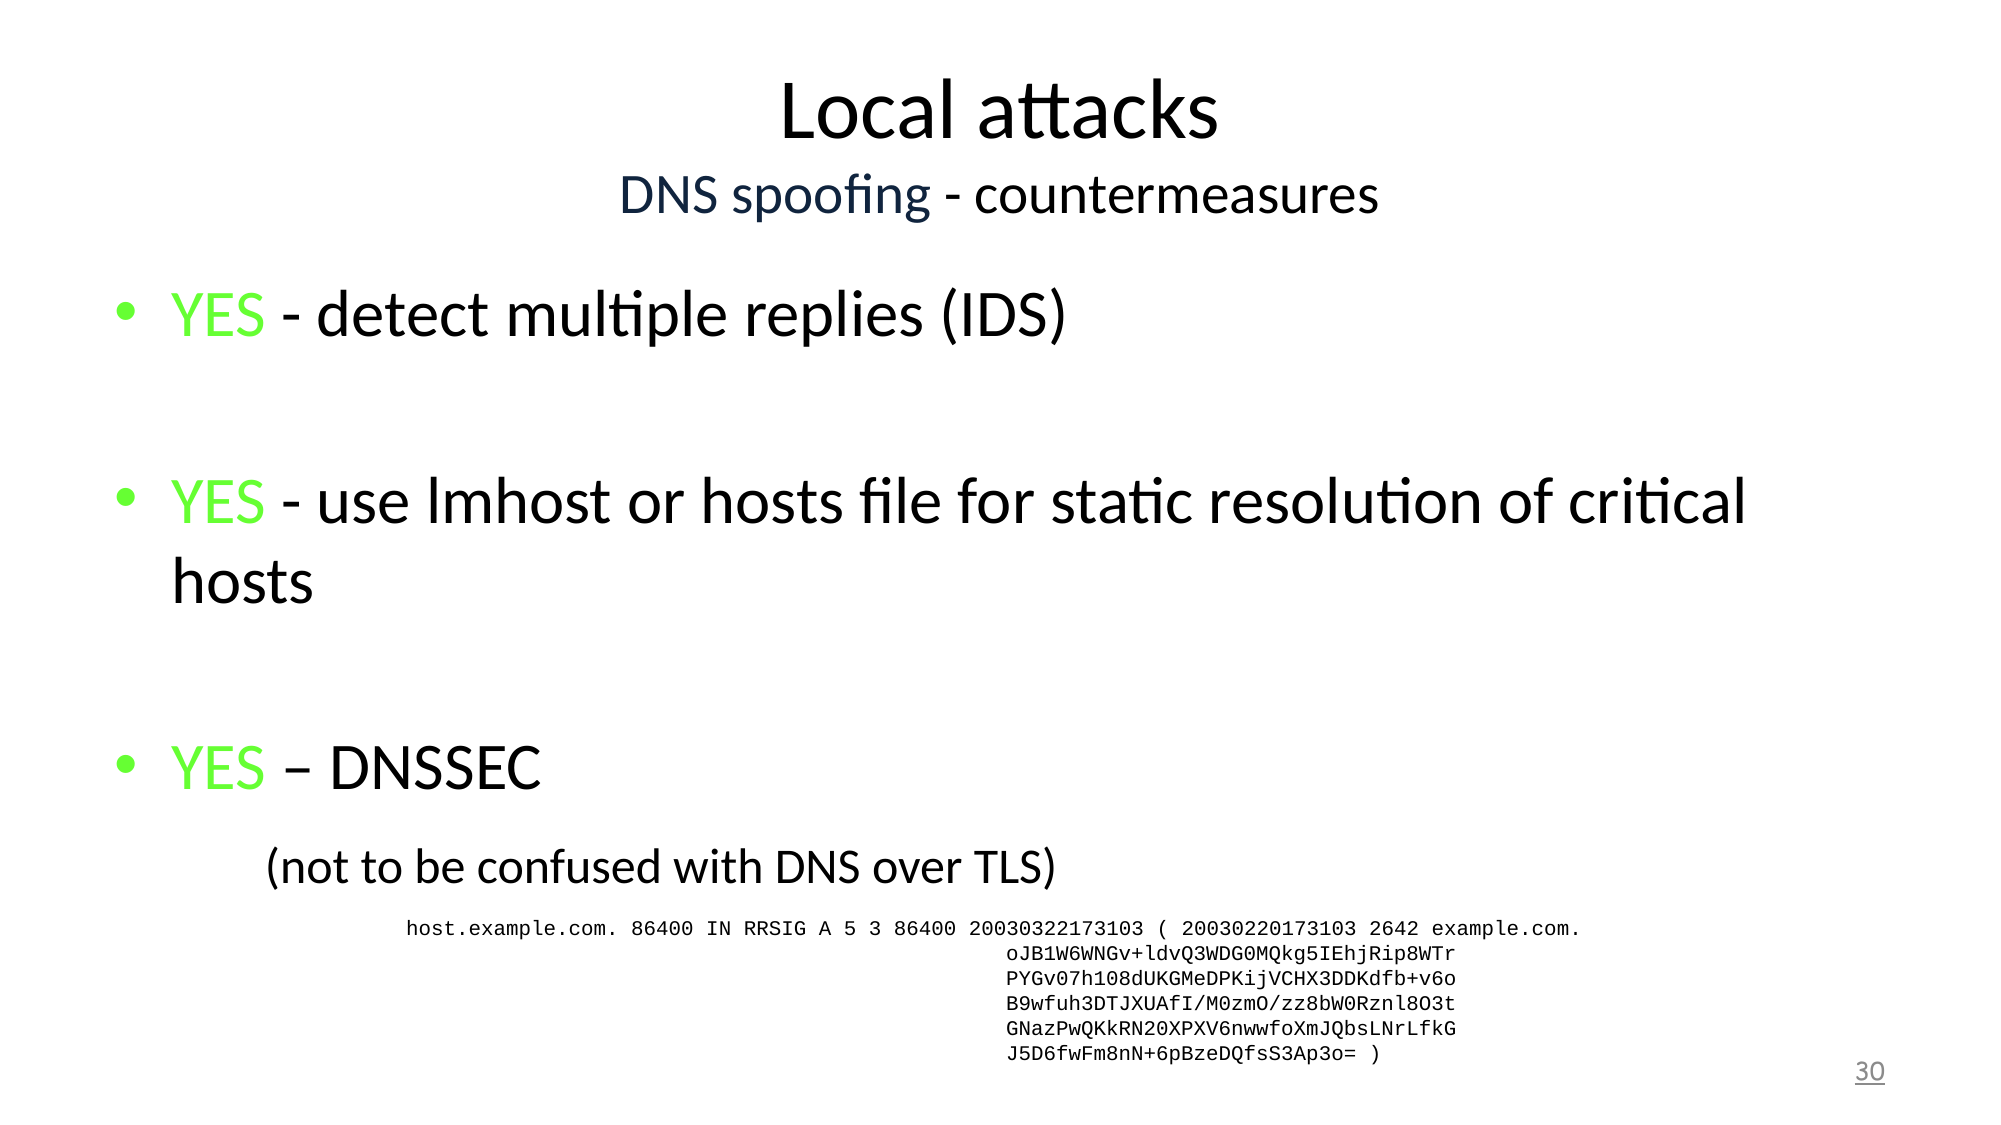

# Local attacks DNS spoofing - countermeasures
YES - detect multiple replies (IDS)

YES - use lmhost or hosts file for static resolution of critical hosts

YES – DNSSEC
	(not to be confused with DNS over TLS)
host.example.com. 86400 IN RRSIG A 5 3 86400 20030322173103 ( 20030220173103 2642 example.com.
oJB1W6WNGv+ldvQ3WDG0MQkg5IEhjRip8WTr
PYGv07h108dUKGMeDPKijVCHX3DDKdfb+v6o
B9wfuh3DTJXUAfI/M0zmO/zz8bW0Rznl8O3t
GNazPwQKkRN20XPXV6nwwfoXmJQbsLNrLfkG
J5D6fwFm8nN+6pBzeDQfsS3Ap3o= )
30